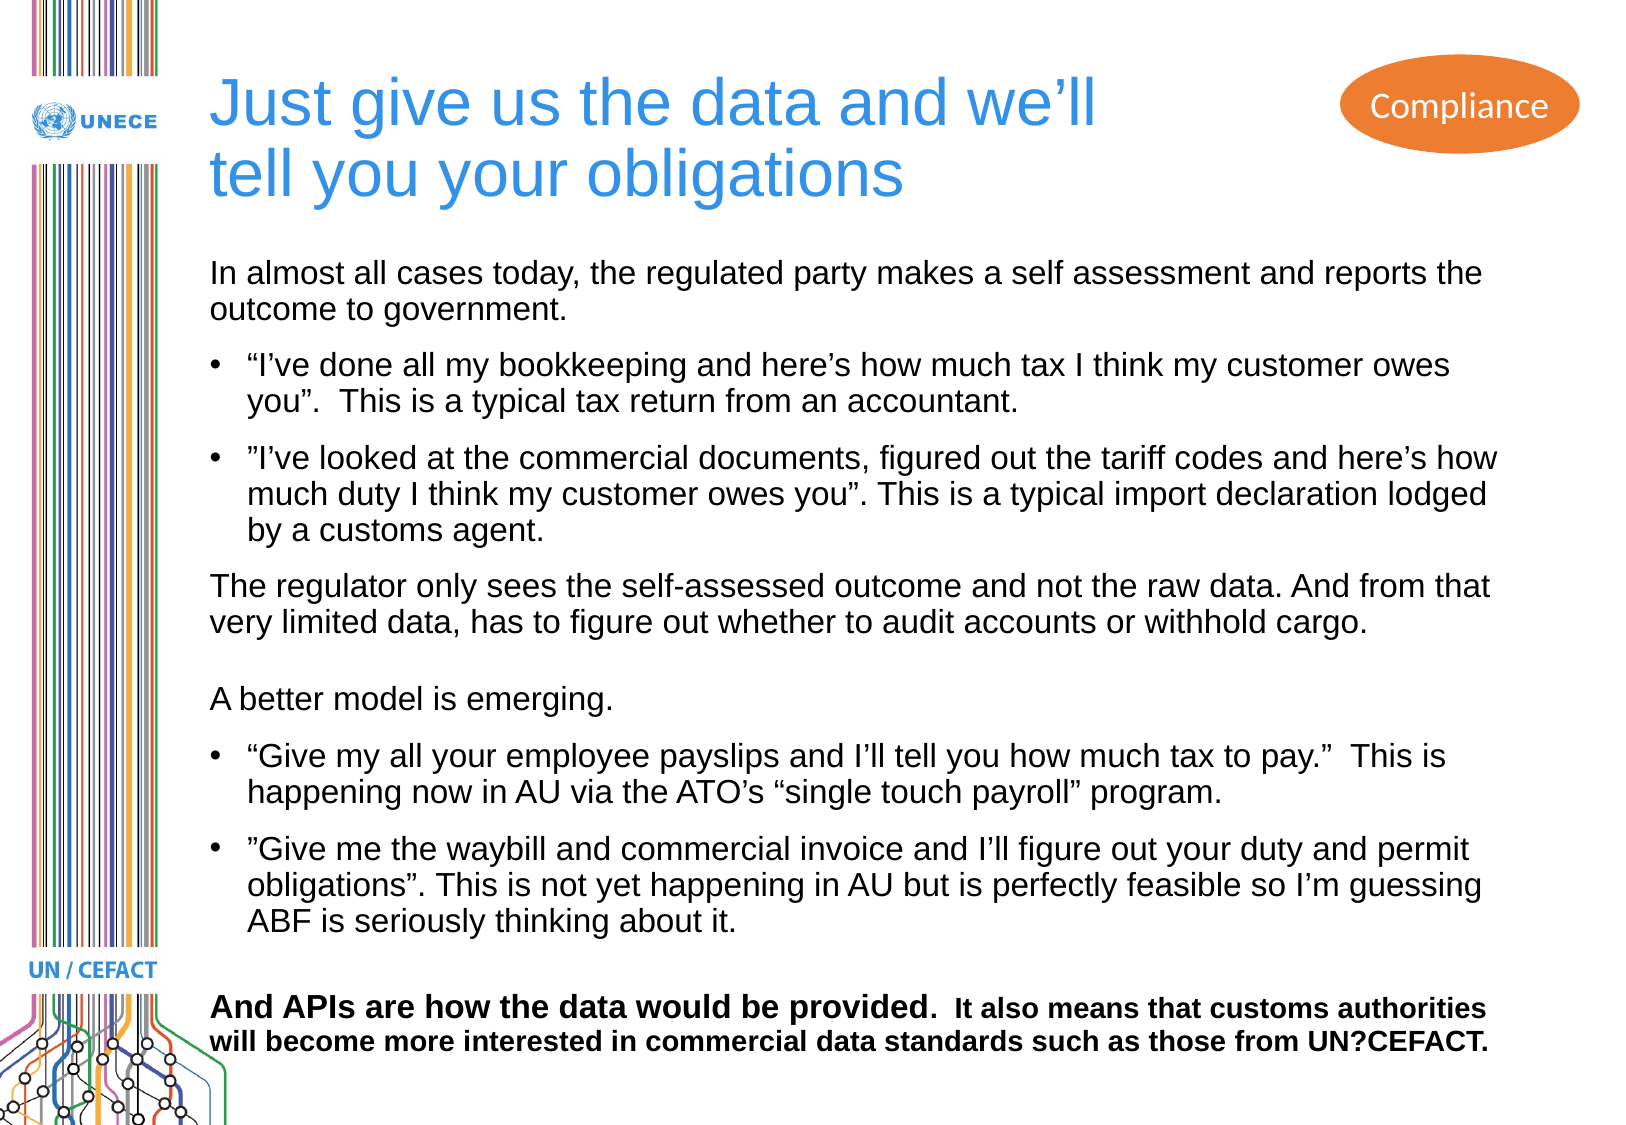

Compliance
# Just give us the data and we’ll tell you your obligations
In almost all cases today, the regulated party makes a self assessment and reports the outcome to government.
“I’ve done all my bookkeeping and here’s how much tax I think my customer owes you”.  This is a typical tax return from an accountant.
”I’ve looked at the commercial documents, figured out the tariff codes and here’s how much duty I think my customer owes you”. This is a typical import declaration lodged by a customs agent.
The regulator only sees the self-assessed outcome and not the raw data. And from that very limited data, has to figure out whether to audit accounts or withhold cargo.

A better model is emerging.
“Give my all your employee payslips and I’ll tell you how much tax to pay.”  This is happening now in AU via the ATO’s “single touch payroll” program.
”Give me the waybill and commercial invoice and I’ll figure out your duty and permit obligations”. This is not yet happening in AU but is perfectly feasible so I’m guessing ABF is seriously thinking about it.
And APIs are how the data would be provided.  It also means that customs authorities will become more interested in commercial data standards such as those from UN?CEFACT.